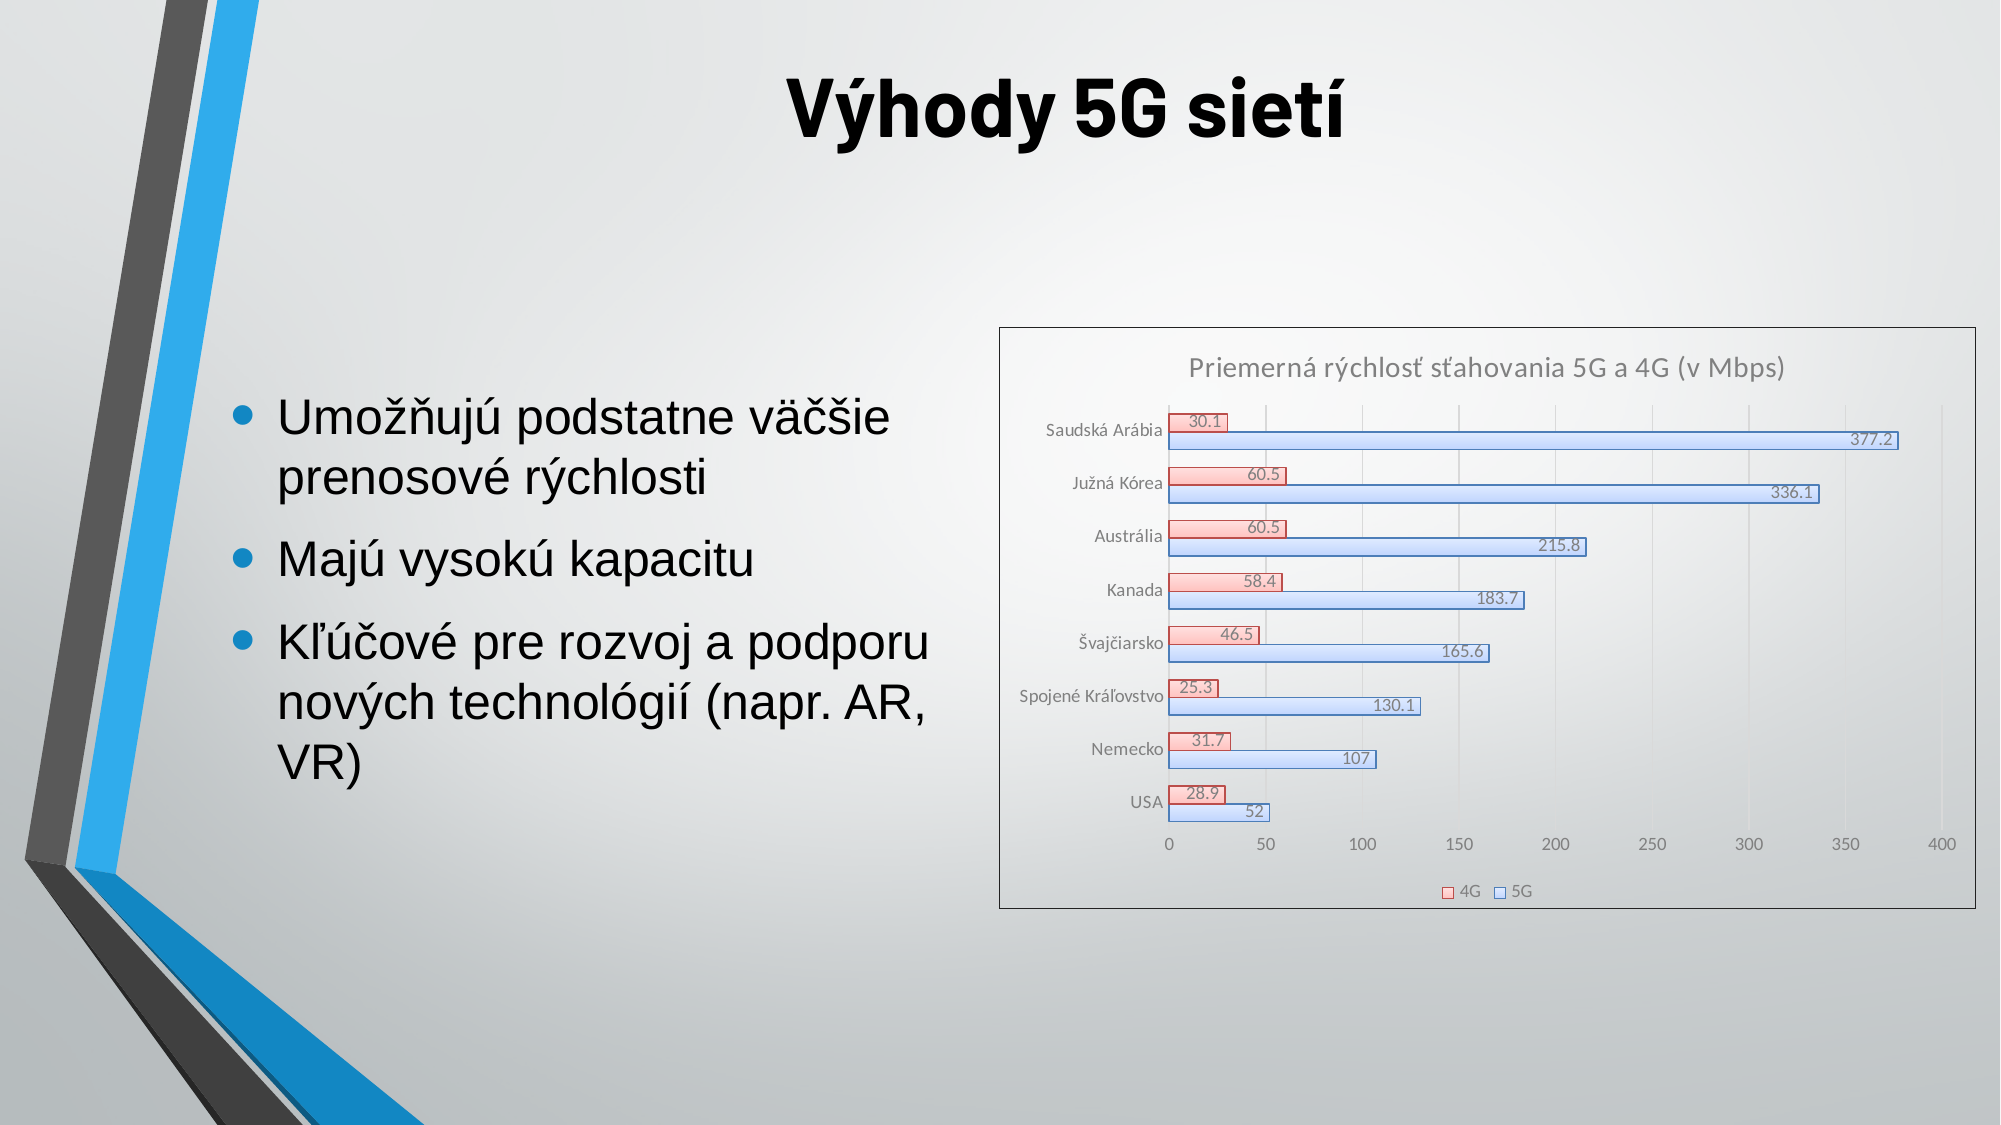

# Výhody 5G sietí

### Chart: Priemerná rýchlosť sťahovania 5G a 4G (v Mbps)

| Category | 5G | 4G |
|---|---|---|
| USA | 52.0 | 28.9 |
| Nemecko | 107.0 | 31.7 |
| Spojené Kráľovstvo | 130.1 | 25.3 |
| Švajčiarsko | 165.6 | 46.5 |
| Kanada | 183.7 | 58.4 |
| Austrália | 215.8 | 60.5 |
| Južná Kórea | 336.1 | 60.5 |
| Saudská Arábia | 377.2 | 30.1 |
Umožňujú podstatne väčšie prenosové rýchlosti
Majú vysokú kapacitu
Kľúčové pre rozvoj a podporu nových technológií (napr. AR, VR)